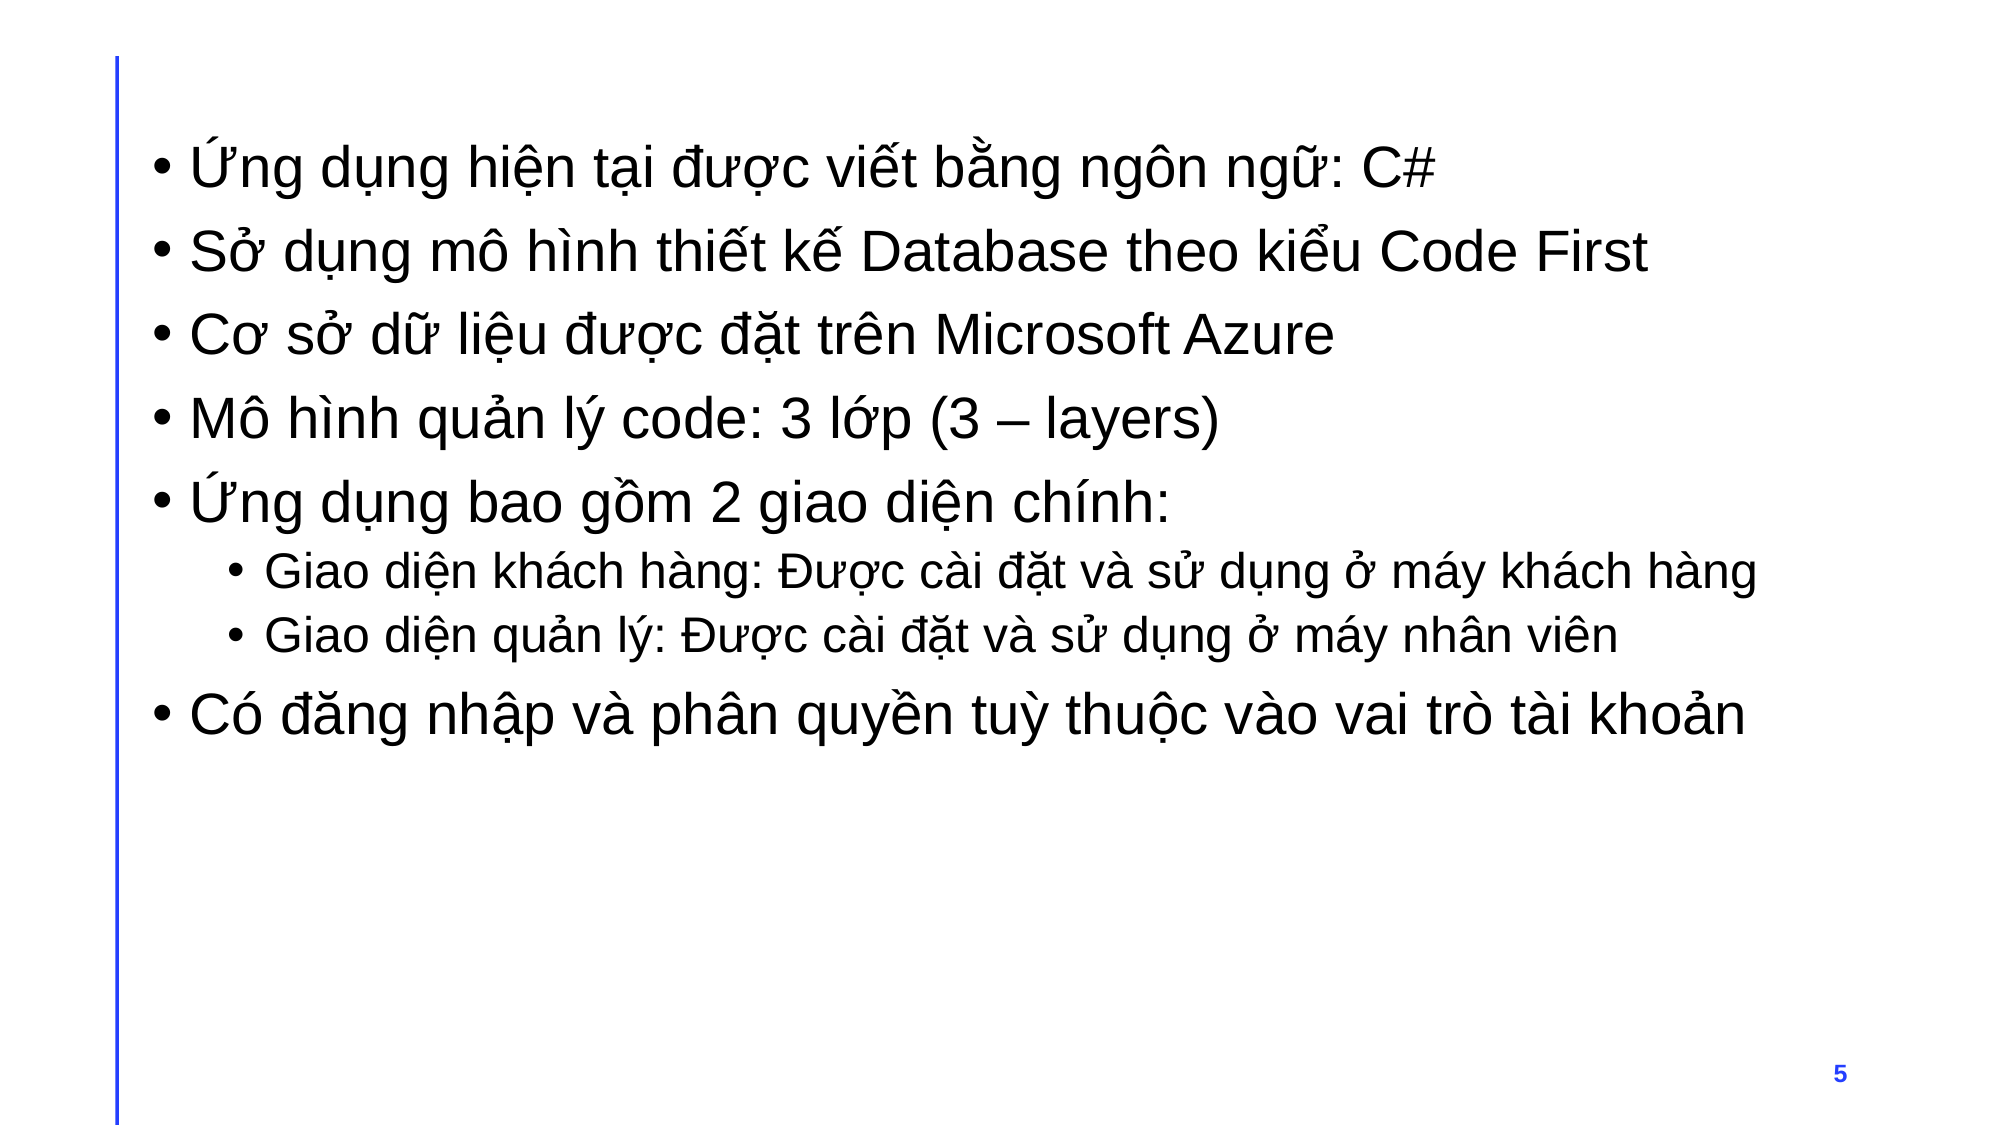

Ứng dụng hiện tại được viết bằng ngôn ngữ: C#
Sở dụng mô hình thiết kế Database theo kiểu Code First
Cơ sở dữ liệu được đặt trên Microsoft Azure
Mô hình quản lý code: 3 lớp (3 – layers)
Ứng dụng bao gồm 2 giao diện chính:
Giao diện khách hàng: Được cài đặt và sử dụng ở máy khách hàng
Giao diện quản lý: Được cài đặt và sử dụng ở máy nhân viên
Có đăng nhập và phân quyền tuỳ thuộc vào vai trò tài khoản
5